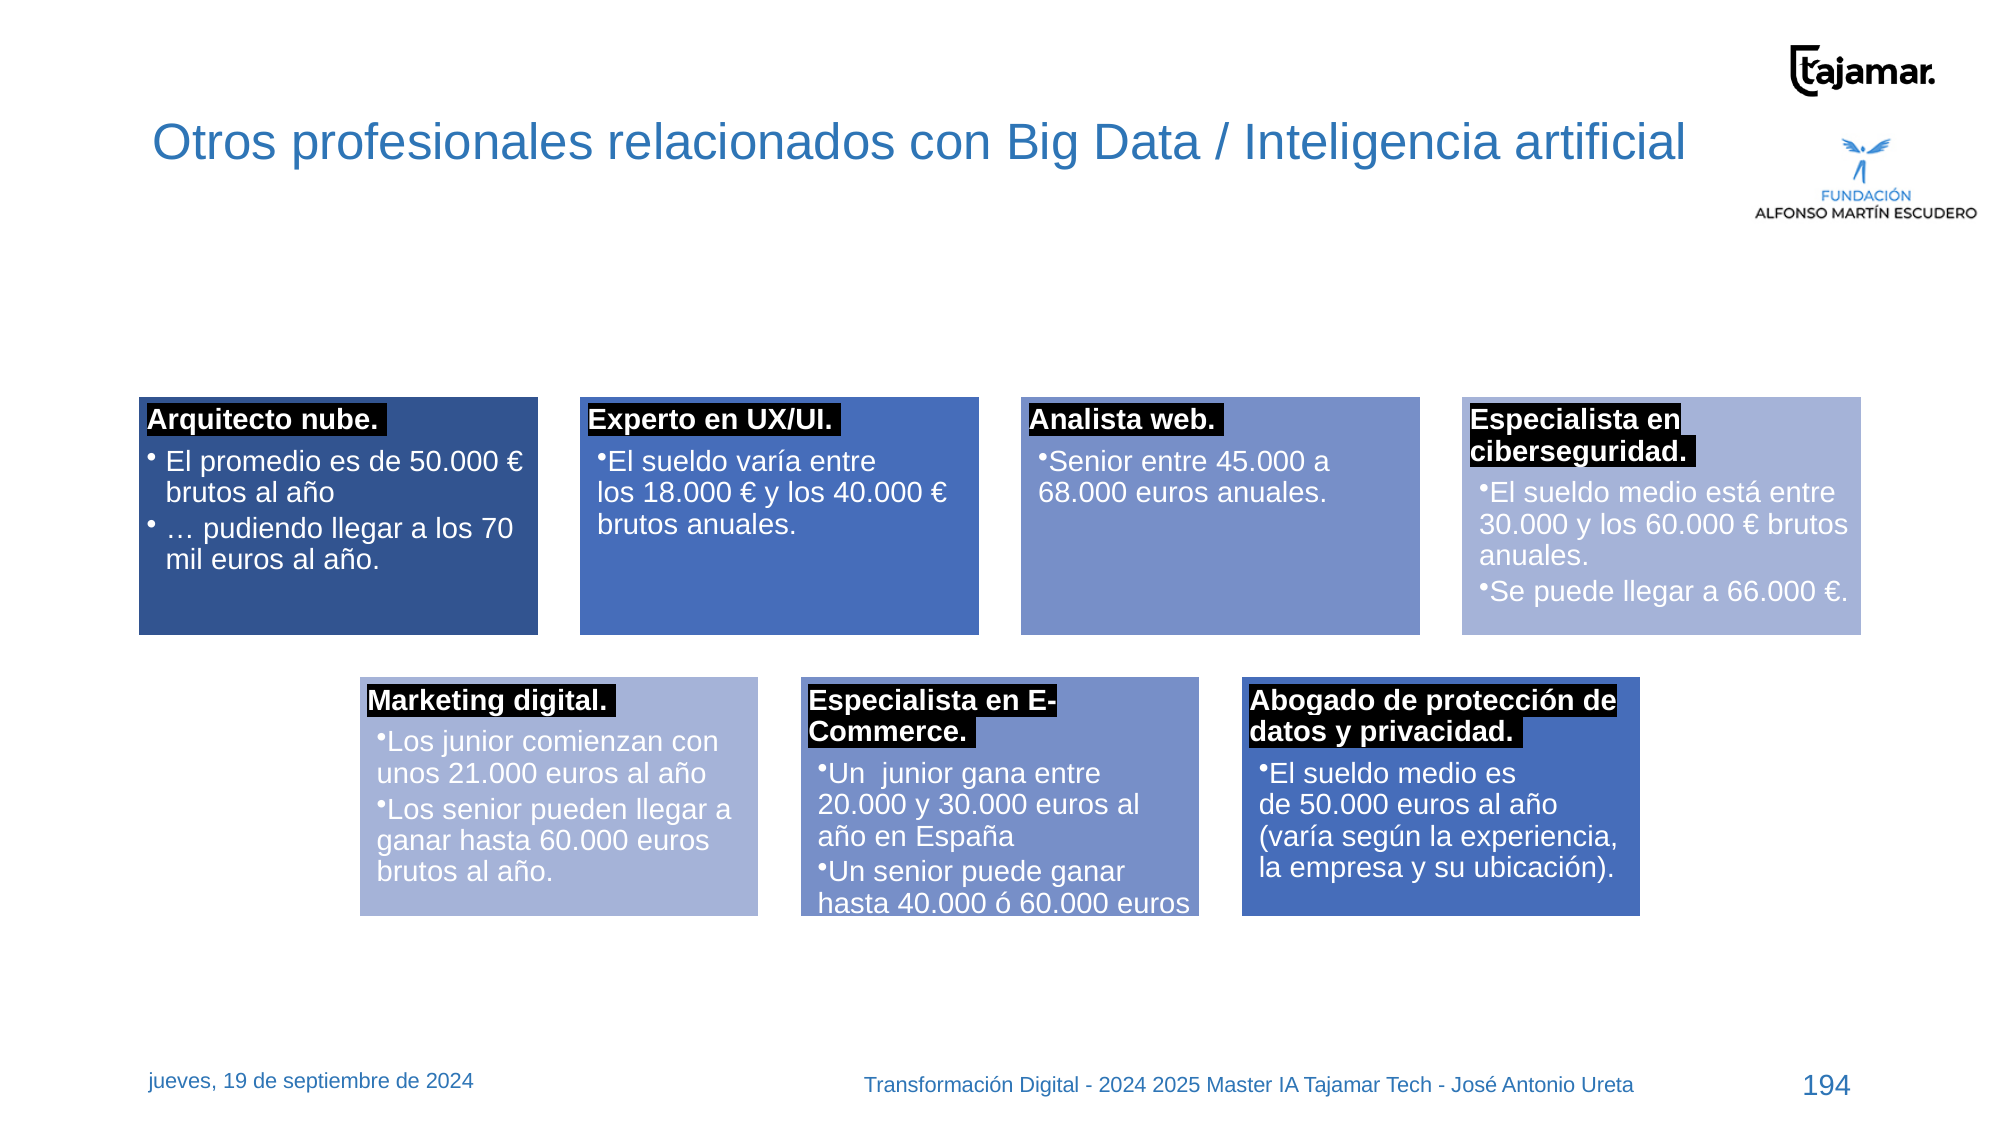

# Otros profesionales relacionados con Big Data / Inteligencia artificial
Arquitecto nube.
El promedio es de 50.000 € brutos al año
… pudiendo llegar a los 70 mil euros al año.
Experto en UX/UI.
El sueldo varía entre los 18.000 € y los 40.000 € brutos anuales.
Analista web.
Senior entre 45.000 a 68.000 euros anuales.
Especialista en ciberseguridad.
El sueldo medio está entre 30.000 y los 60.000 € brutos anuales.
Se puede llegar a 66.000 €.
Marketing digital.
Los junior comienzan con unos 21.000 euros al año
Los senior pueden llegar a ganar hasta 60.000 euros brutos al año.
Especialista en E-Commerce.
Un  junior gana entre 20.000 y 30.000 euros al año en España
Un senior puede ganar hasta 40.000 ó 60.000 euros brutos anuales.
Abogado de protección de datos y privacidad.
El sueldo medio es de 50.000 euros al año (varía según la experiencia, la empresa y su ubicación).
jueves, 19 de septiembre de 2024
Transformación Digital - 2024 2025 Master IA Tajamar Tech - José Antonio Ureta
194